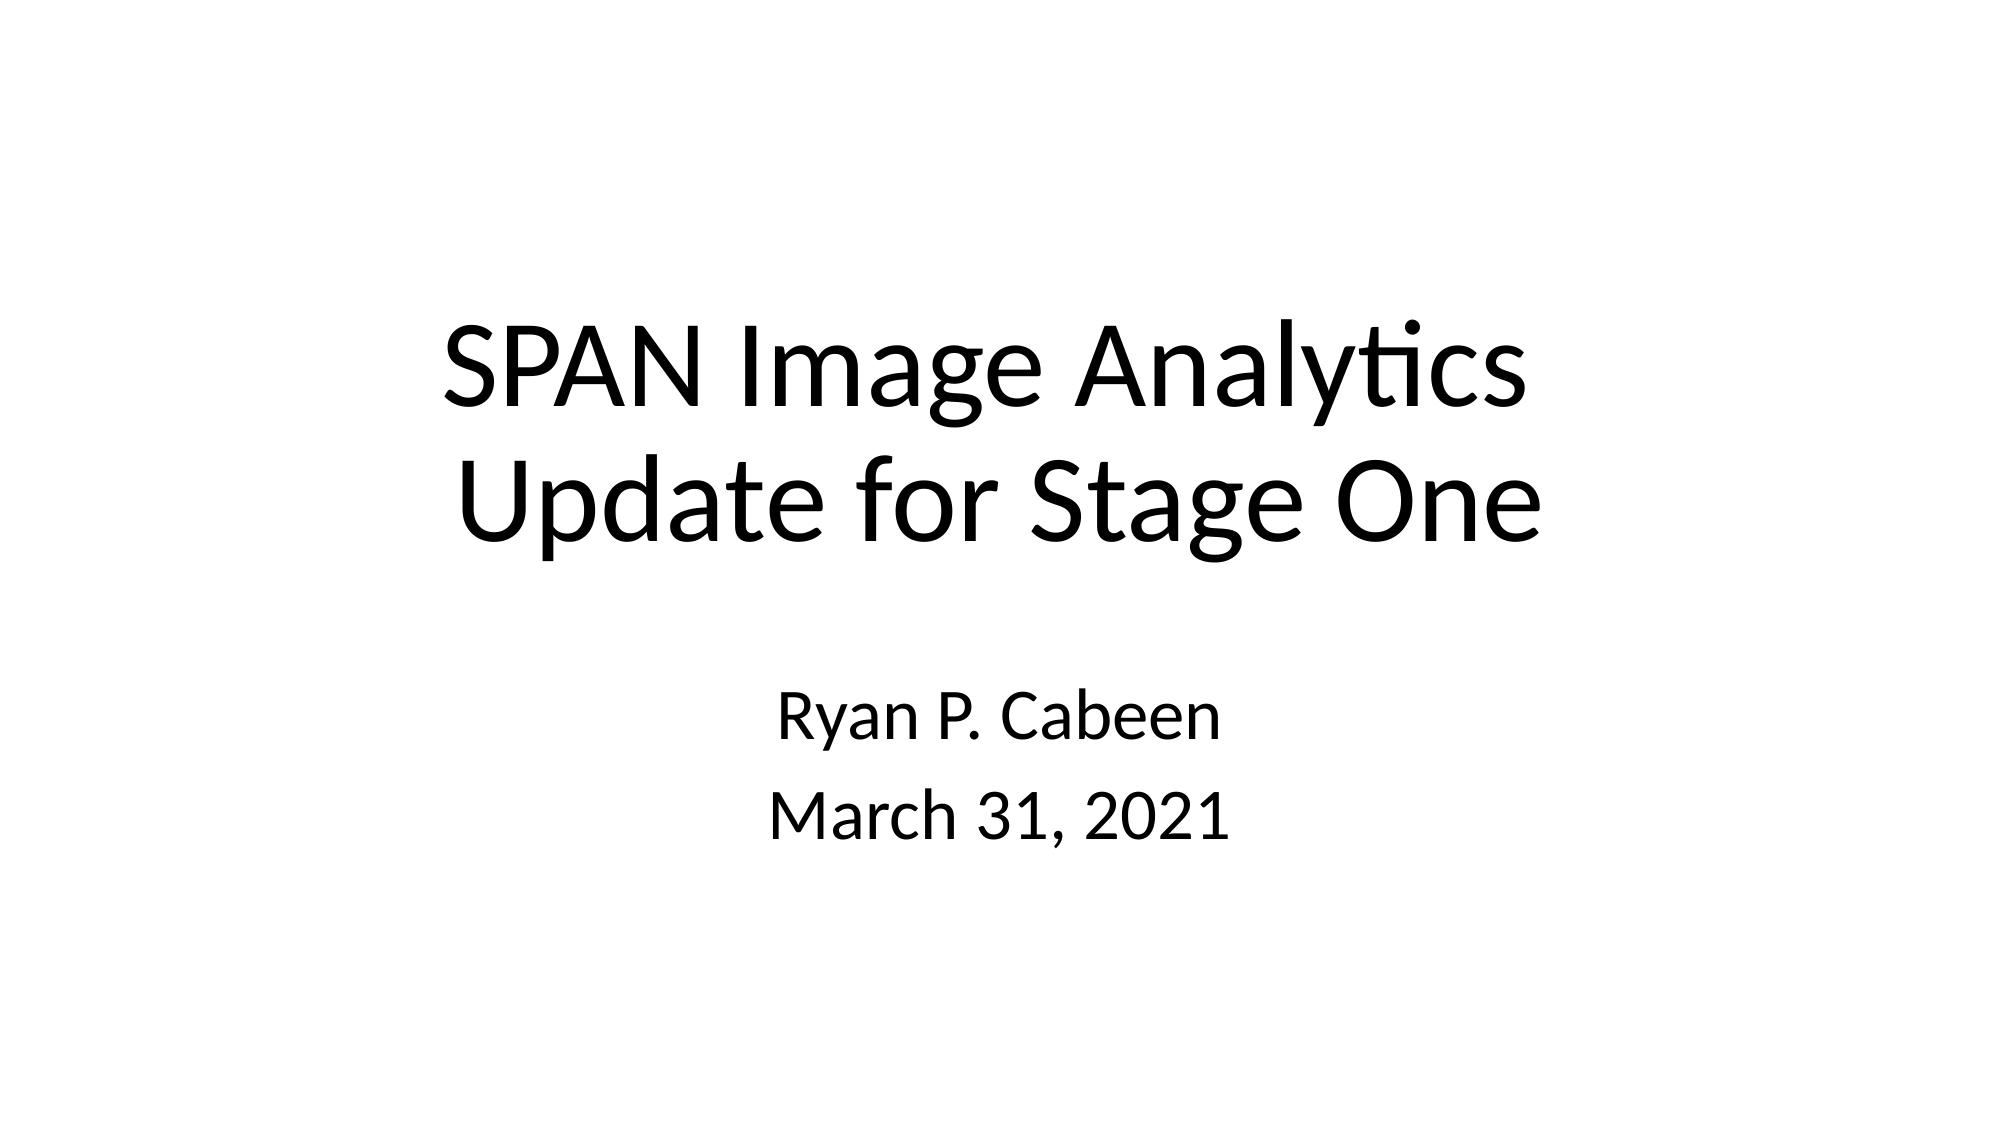

# SPAN Image Analytics Update for Stage One
Ryan P. Cabeen
March 31, 2021